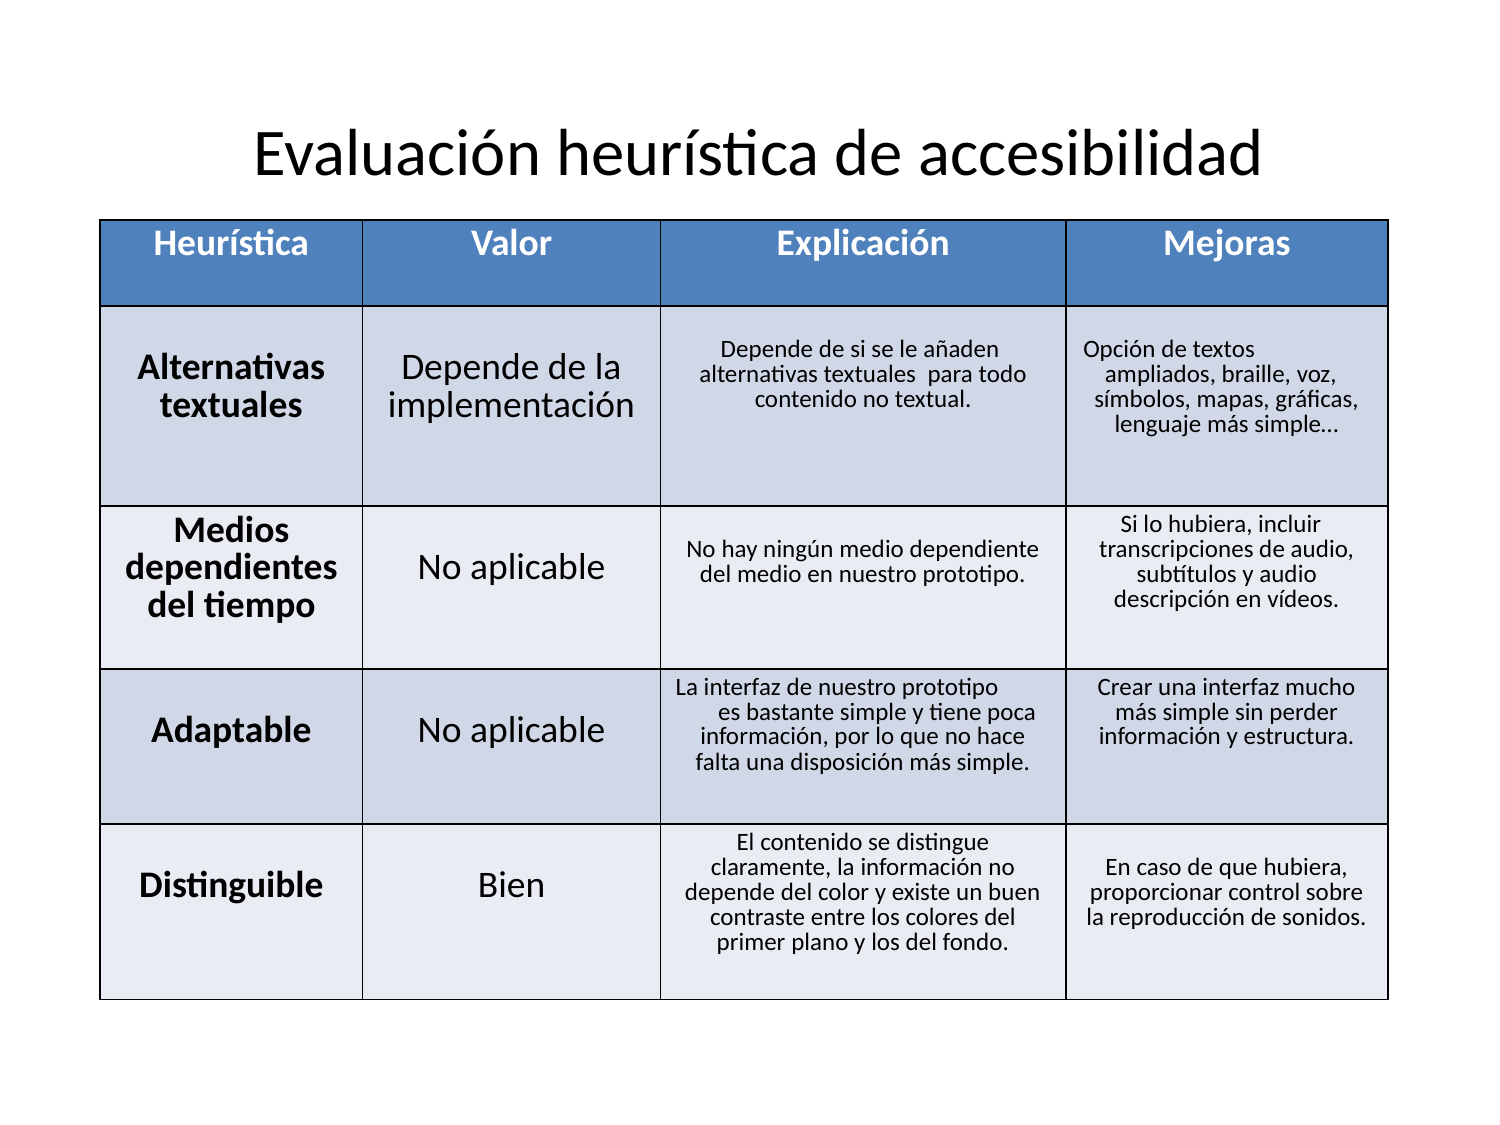

Evaluación heurística de accesibilidad

| Heurística | Valor | Explicación | Mejoras |
| --- | --- | --- | --- |
| Alternativas textuales | Depende de la implementación | Depende de si se le añaden alternativas textuales para todo contenido no textual. | Opción de textos ampliados, braille, voz, símbolos, mapas, gráficas, lenguaje más simple… |
| Medios dependientes del tiempo | No aplicable | No hay ningún medio dependiente del medio en nuestro prototipo. | Si lo hubiera, incluir transcripciones de audio, subtítulos y audio descripción en vídeos. |
| Adaptable | No aplicable | La interfaz de nuestro prototipo es bastante simple y tiene poca información, por lo que no hace falta una disposición más simple. | Crear una interfaz mucho más simple sin perder información y estructura. |
| Distinguible | Bien | El contenido se distingue claramente, la información no depende del color y existe un buen contraste entre los colores del primer plano y los del fondo. | En caso de que hubiera, proporcionar control sobre la reproducción de sonidos. |